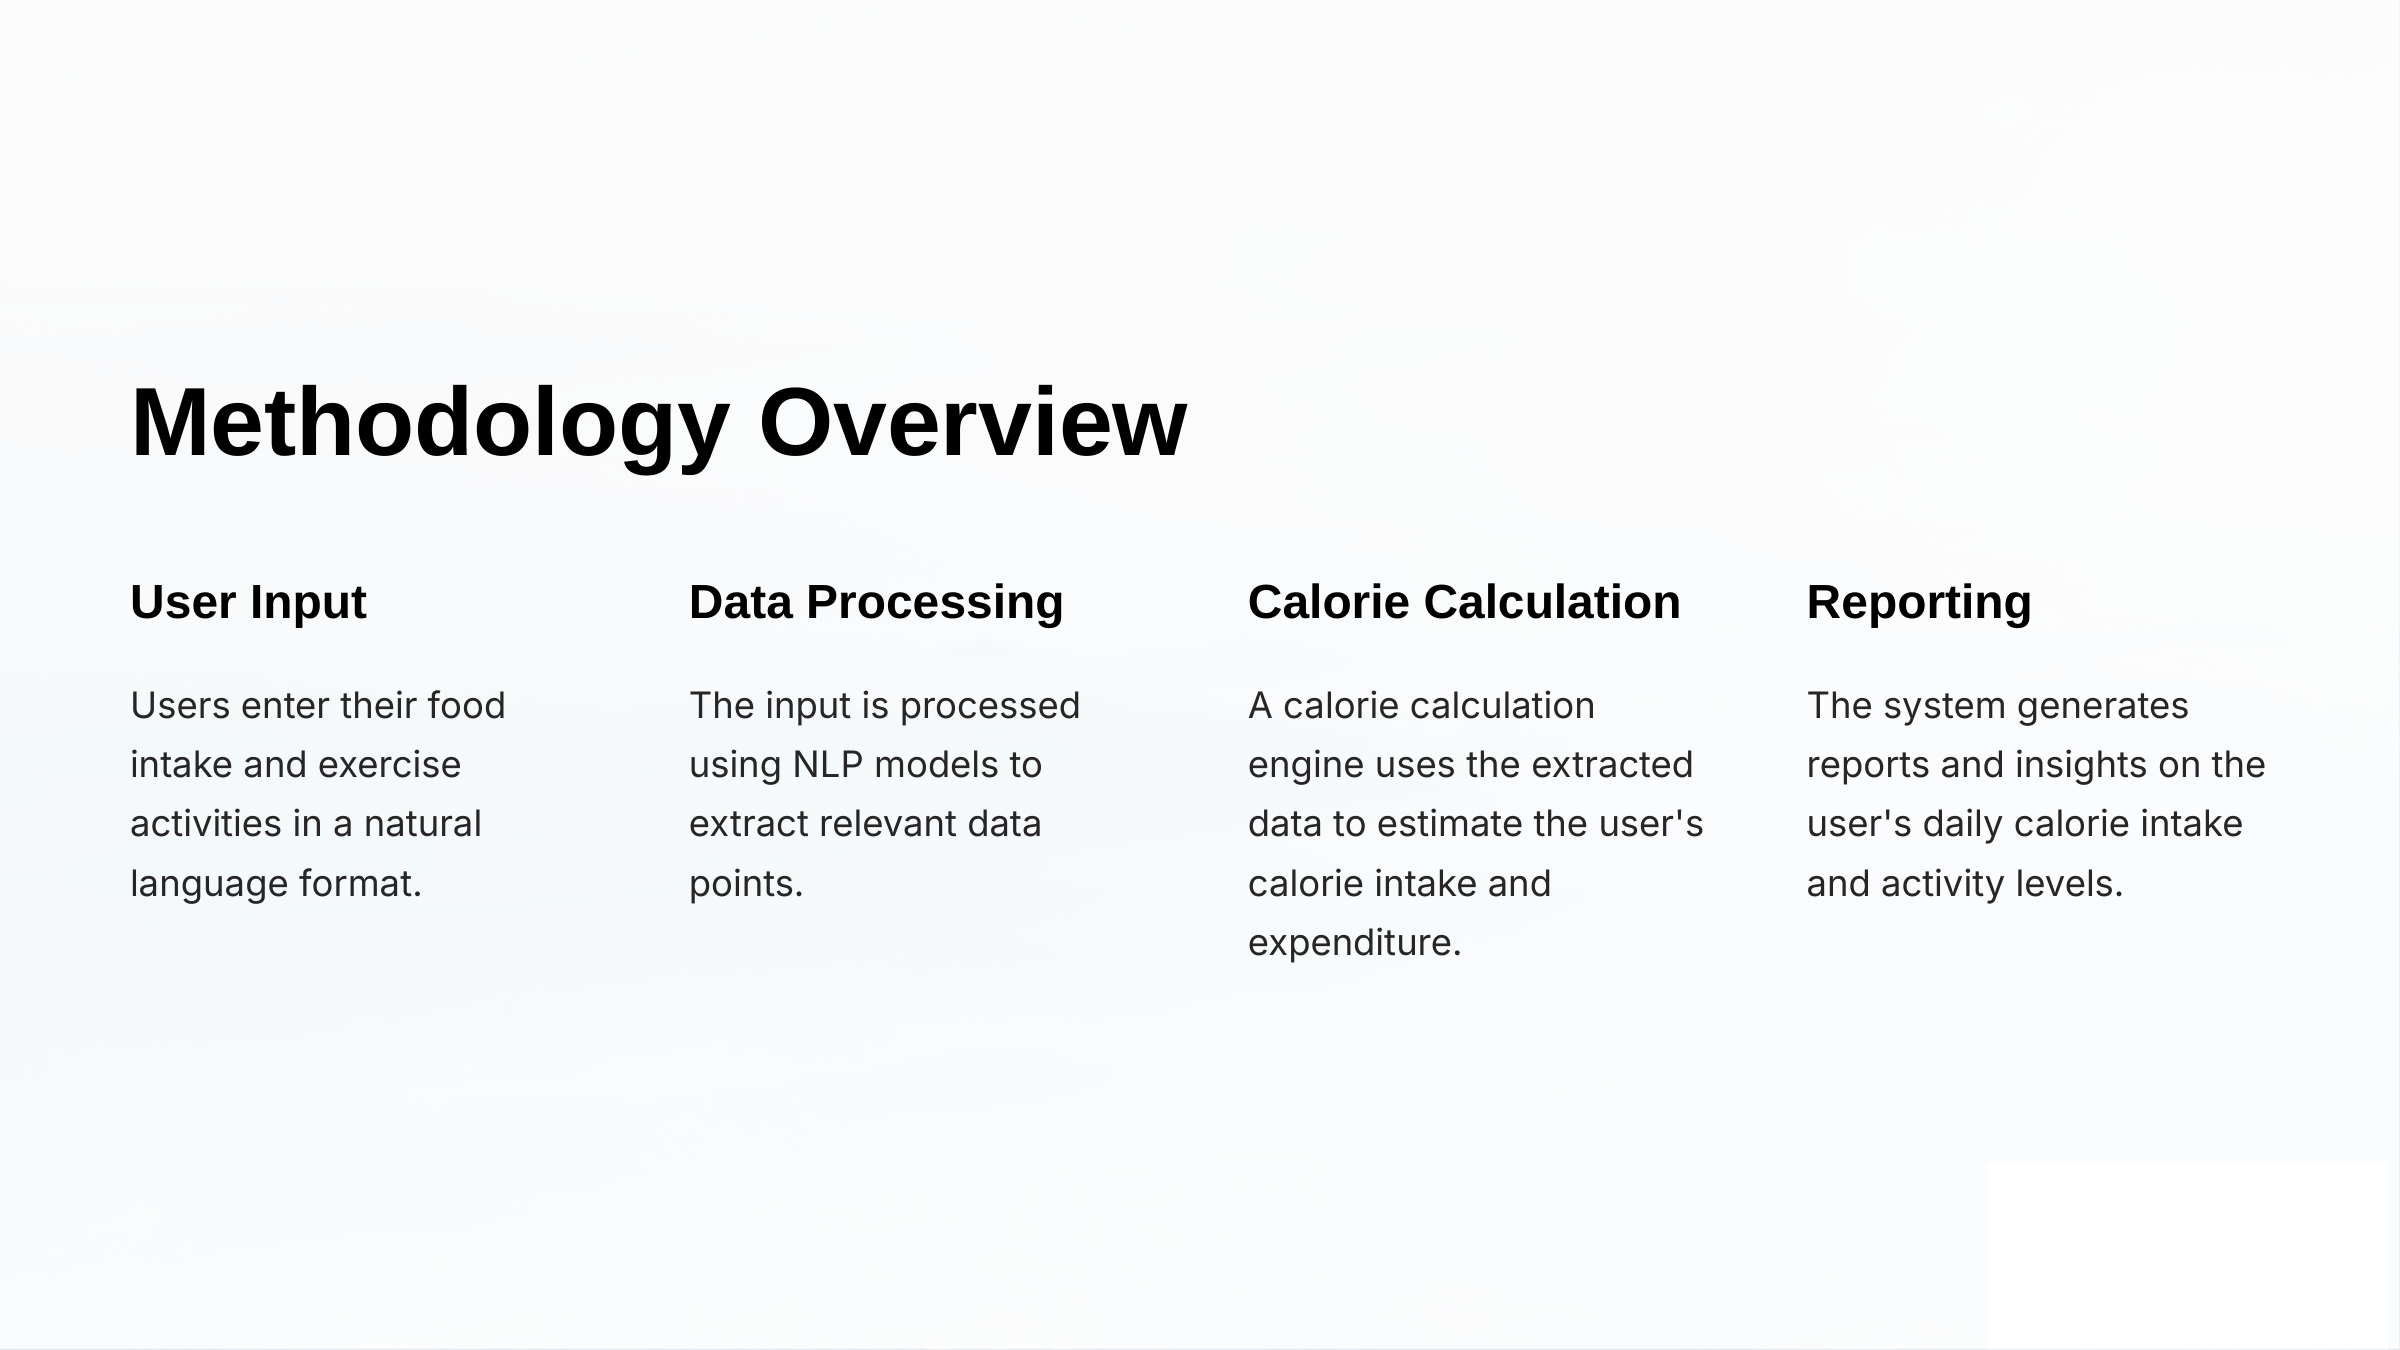

Methodology Overview
User Input
Data Processing
Calorie Calculation
Reporting
Users enter their food intake and exercise activities in a natural language format.
The input is processed using NLP models to extract relevant data points.
A calorie calculation engine uses the extracted data to estimate the user's calorie intake and expenditure.
The system generates reports and insights on the user's daily calorie intake and activity levels.